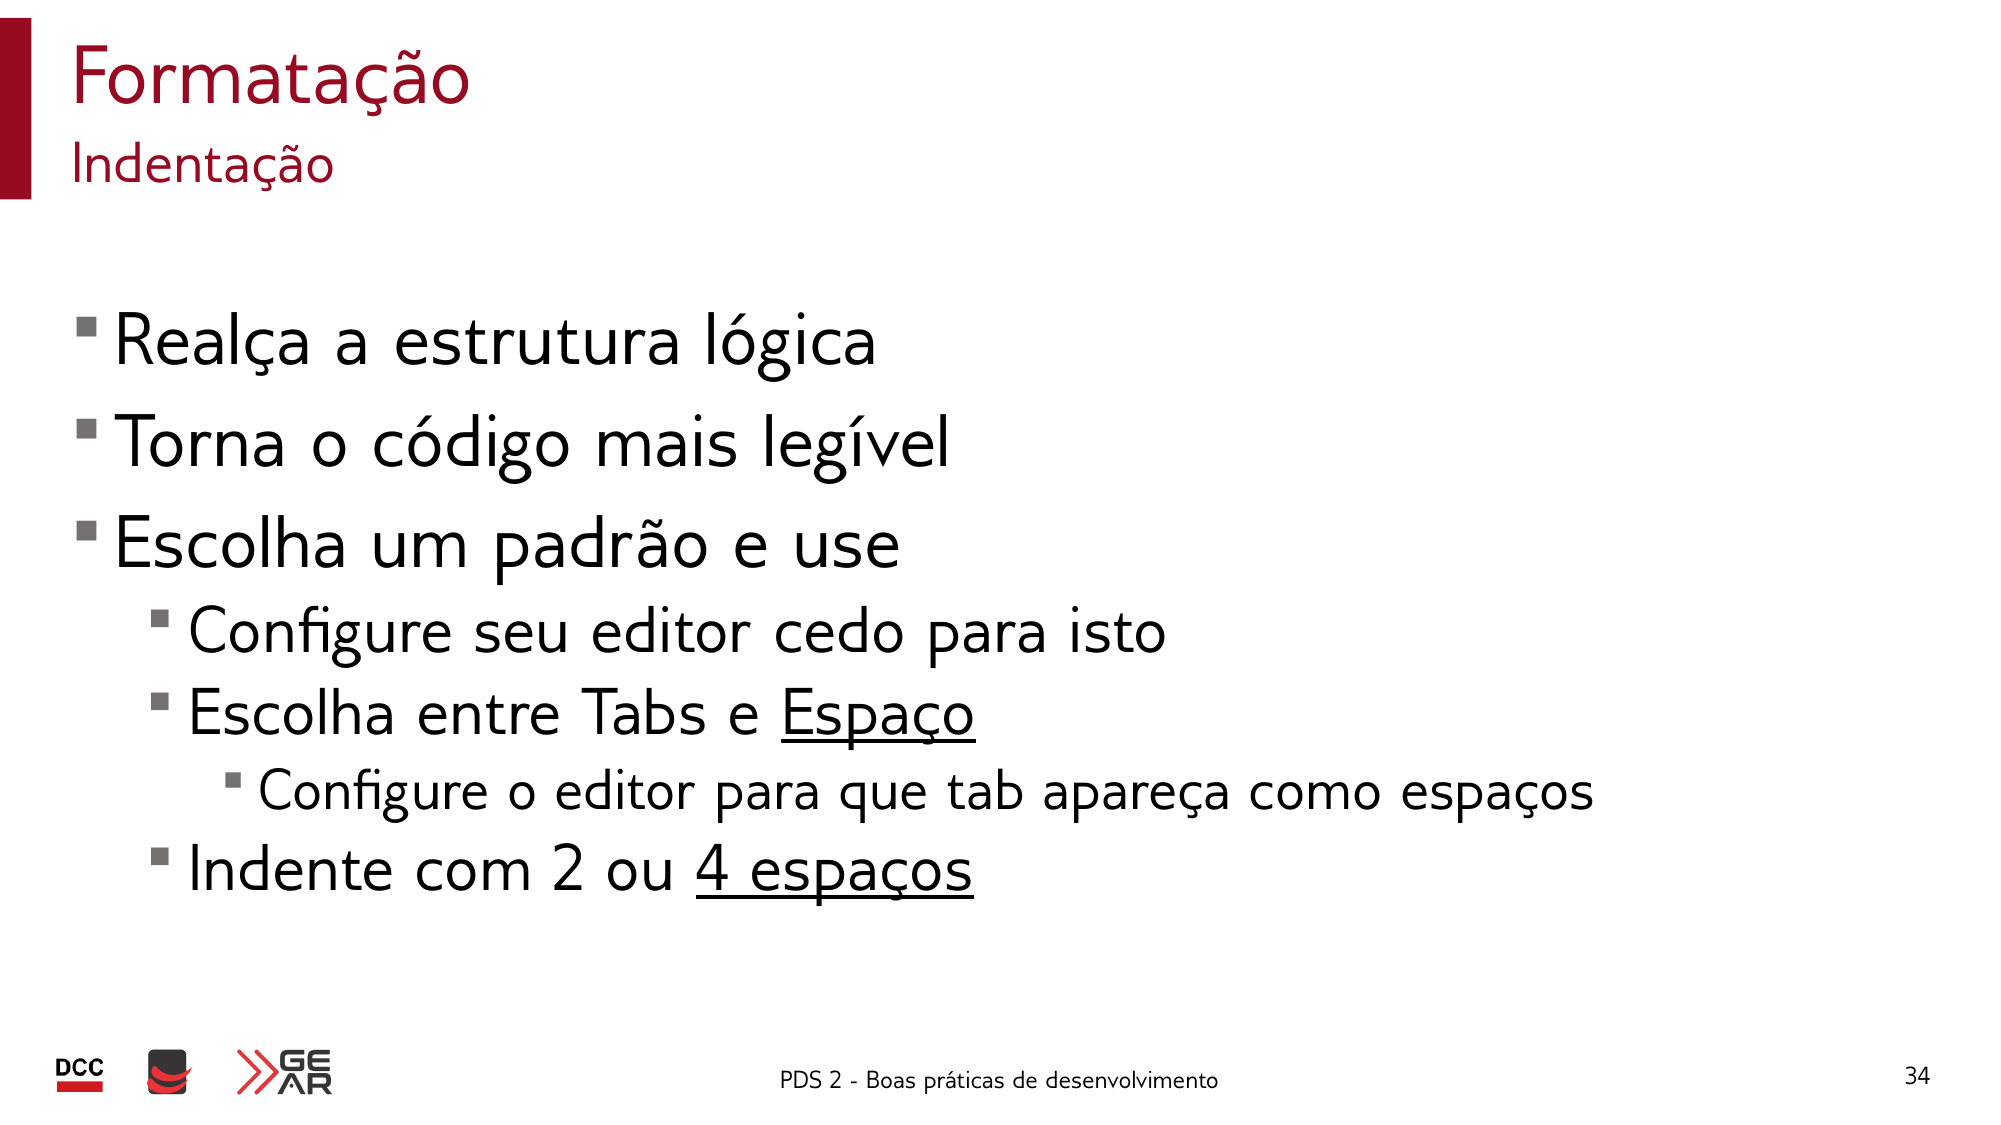

# Formatação
Indentação
Realça a estrutura lógica
Torna o código mais legível
Escolha um padrão e use
Configure seu editor cedo para isto
Escolha entre Tabs e Espaço
Configure o editor para que tab apareça como espaços
Indente com 2 ou 4 espaços
PDS 2 - Boas práticas de desenvolvimento
34